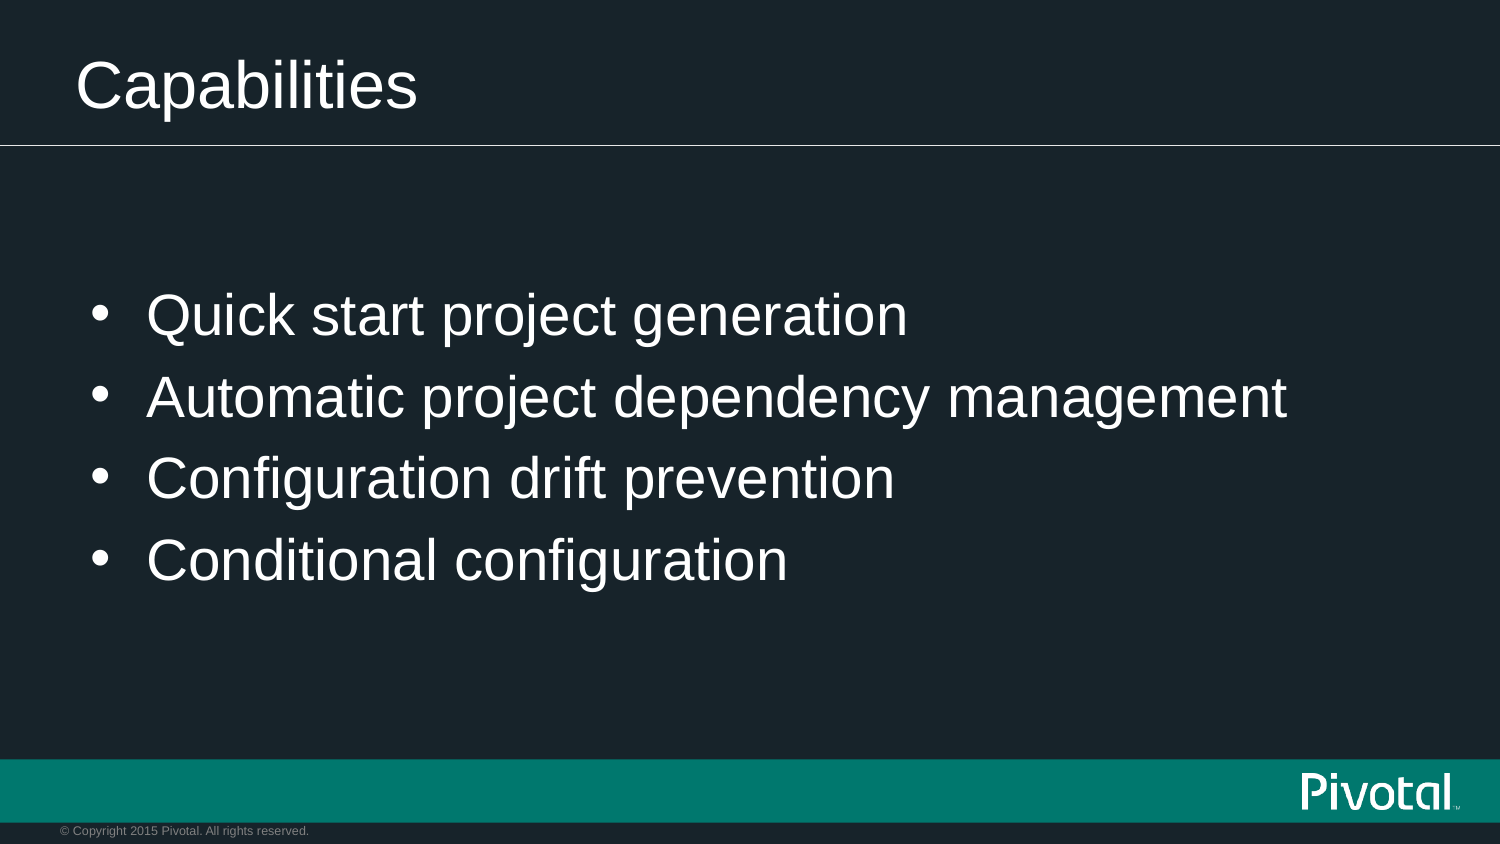

# Capabilities
Quick start project generation
Automatic project dependency management
Configuration drift prevention
Conditional configuration